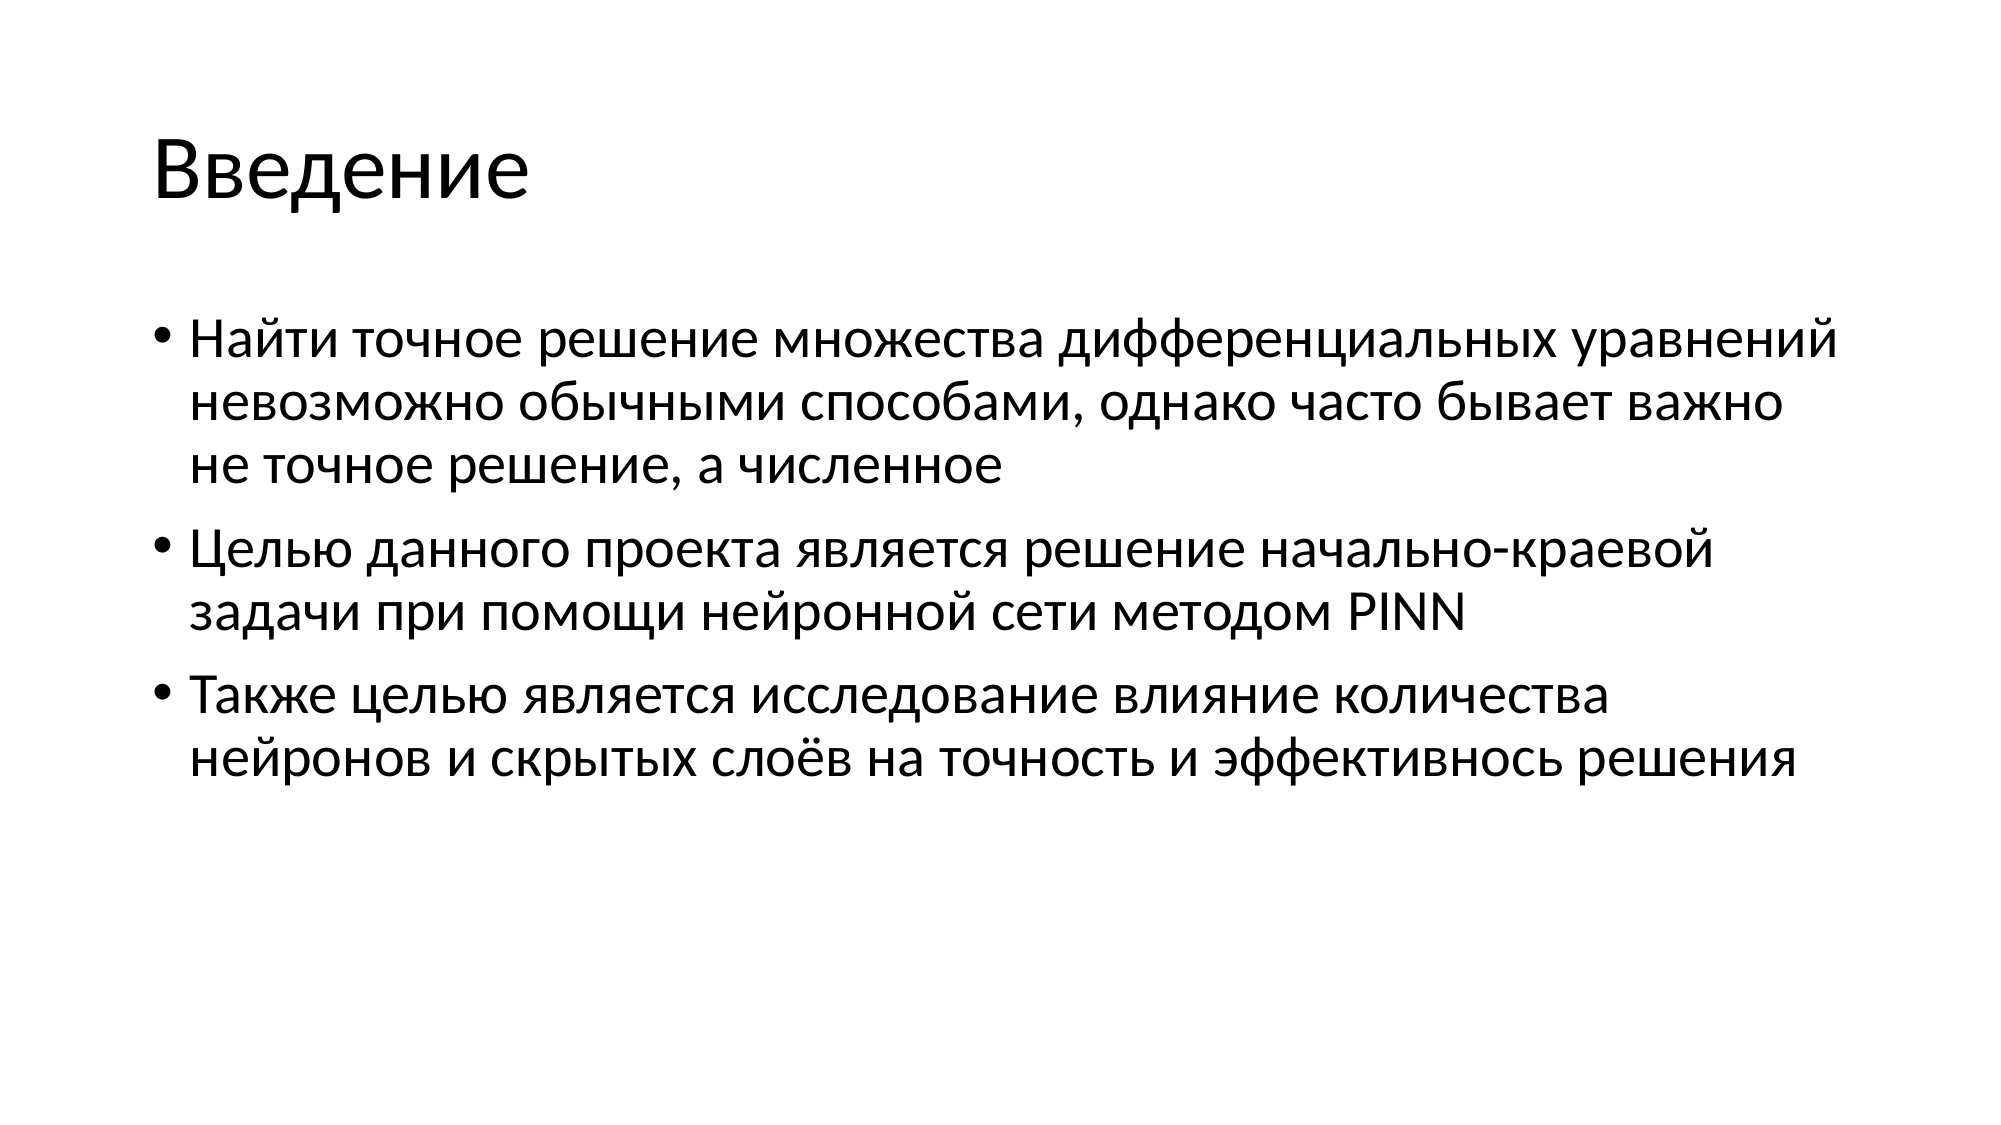

# Введение
Найти точное решение множества дифференциальных уравнений невозможно обычными способами, однако часто бывает важно не точное решение, а численное
Целью данного проекта является решение начально-краевой задачи при помощи нейронной сети методом PINN
Также целью является исследование влияние количества нейронов и скрытых слоёв на точность и эффективнось решения